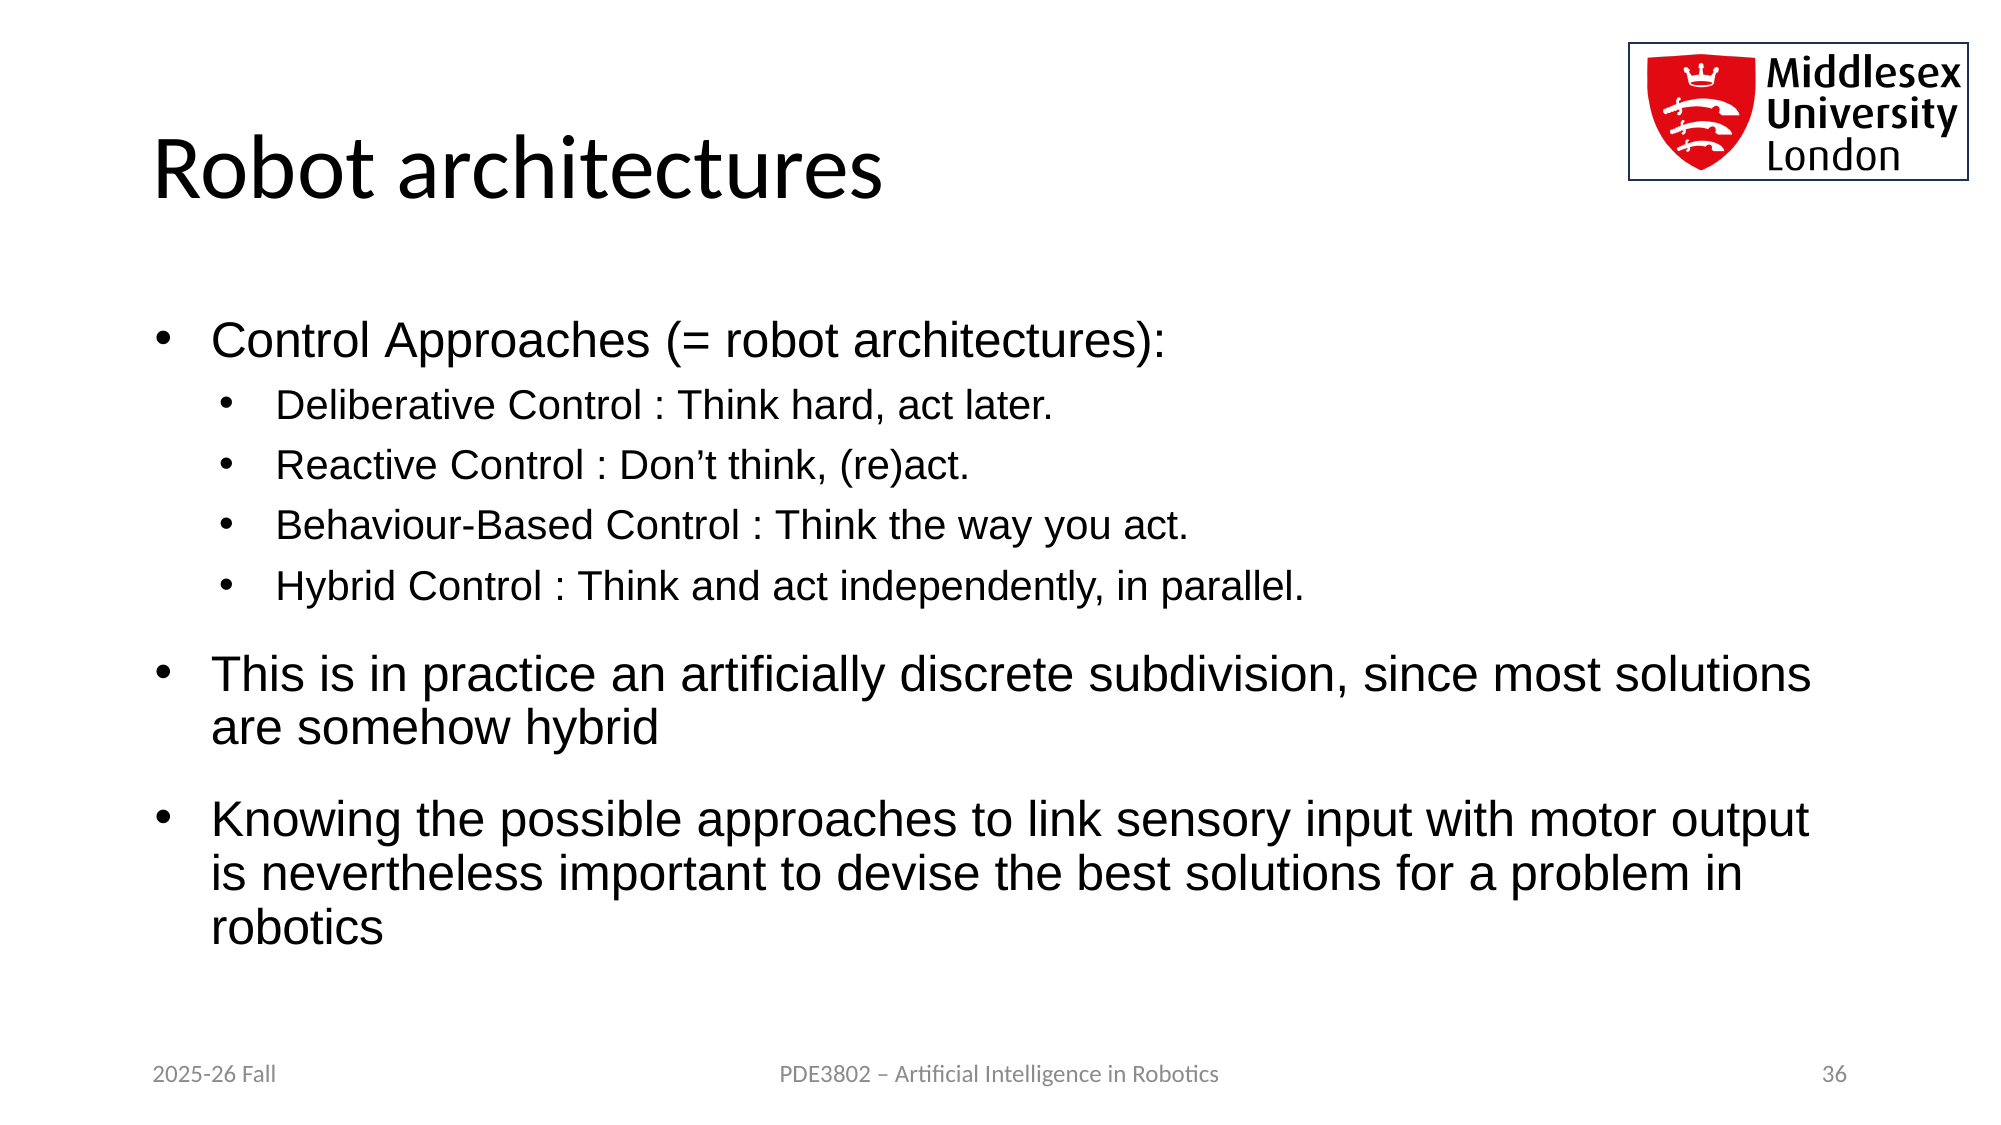

# Robot architectures
Control Approaches (= robot architectures):
Deliberative Control : Think hard, act later.
Reactive Control : Don’t think, (re)act.
Behaviour-Based Control : Think the way you act.
Hybrid Control : Think and act independently, in parallel.
This is in practice an artificially discrete subdivision, since most solutions are somehow hybrid
Knowing the possible approaches to link sensory input with motor output is nevertheless important to devise the best solutions for a problem in robotics

2025-26 Fall
PDE3802 – Artificial Intelligence in Robotics
36